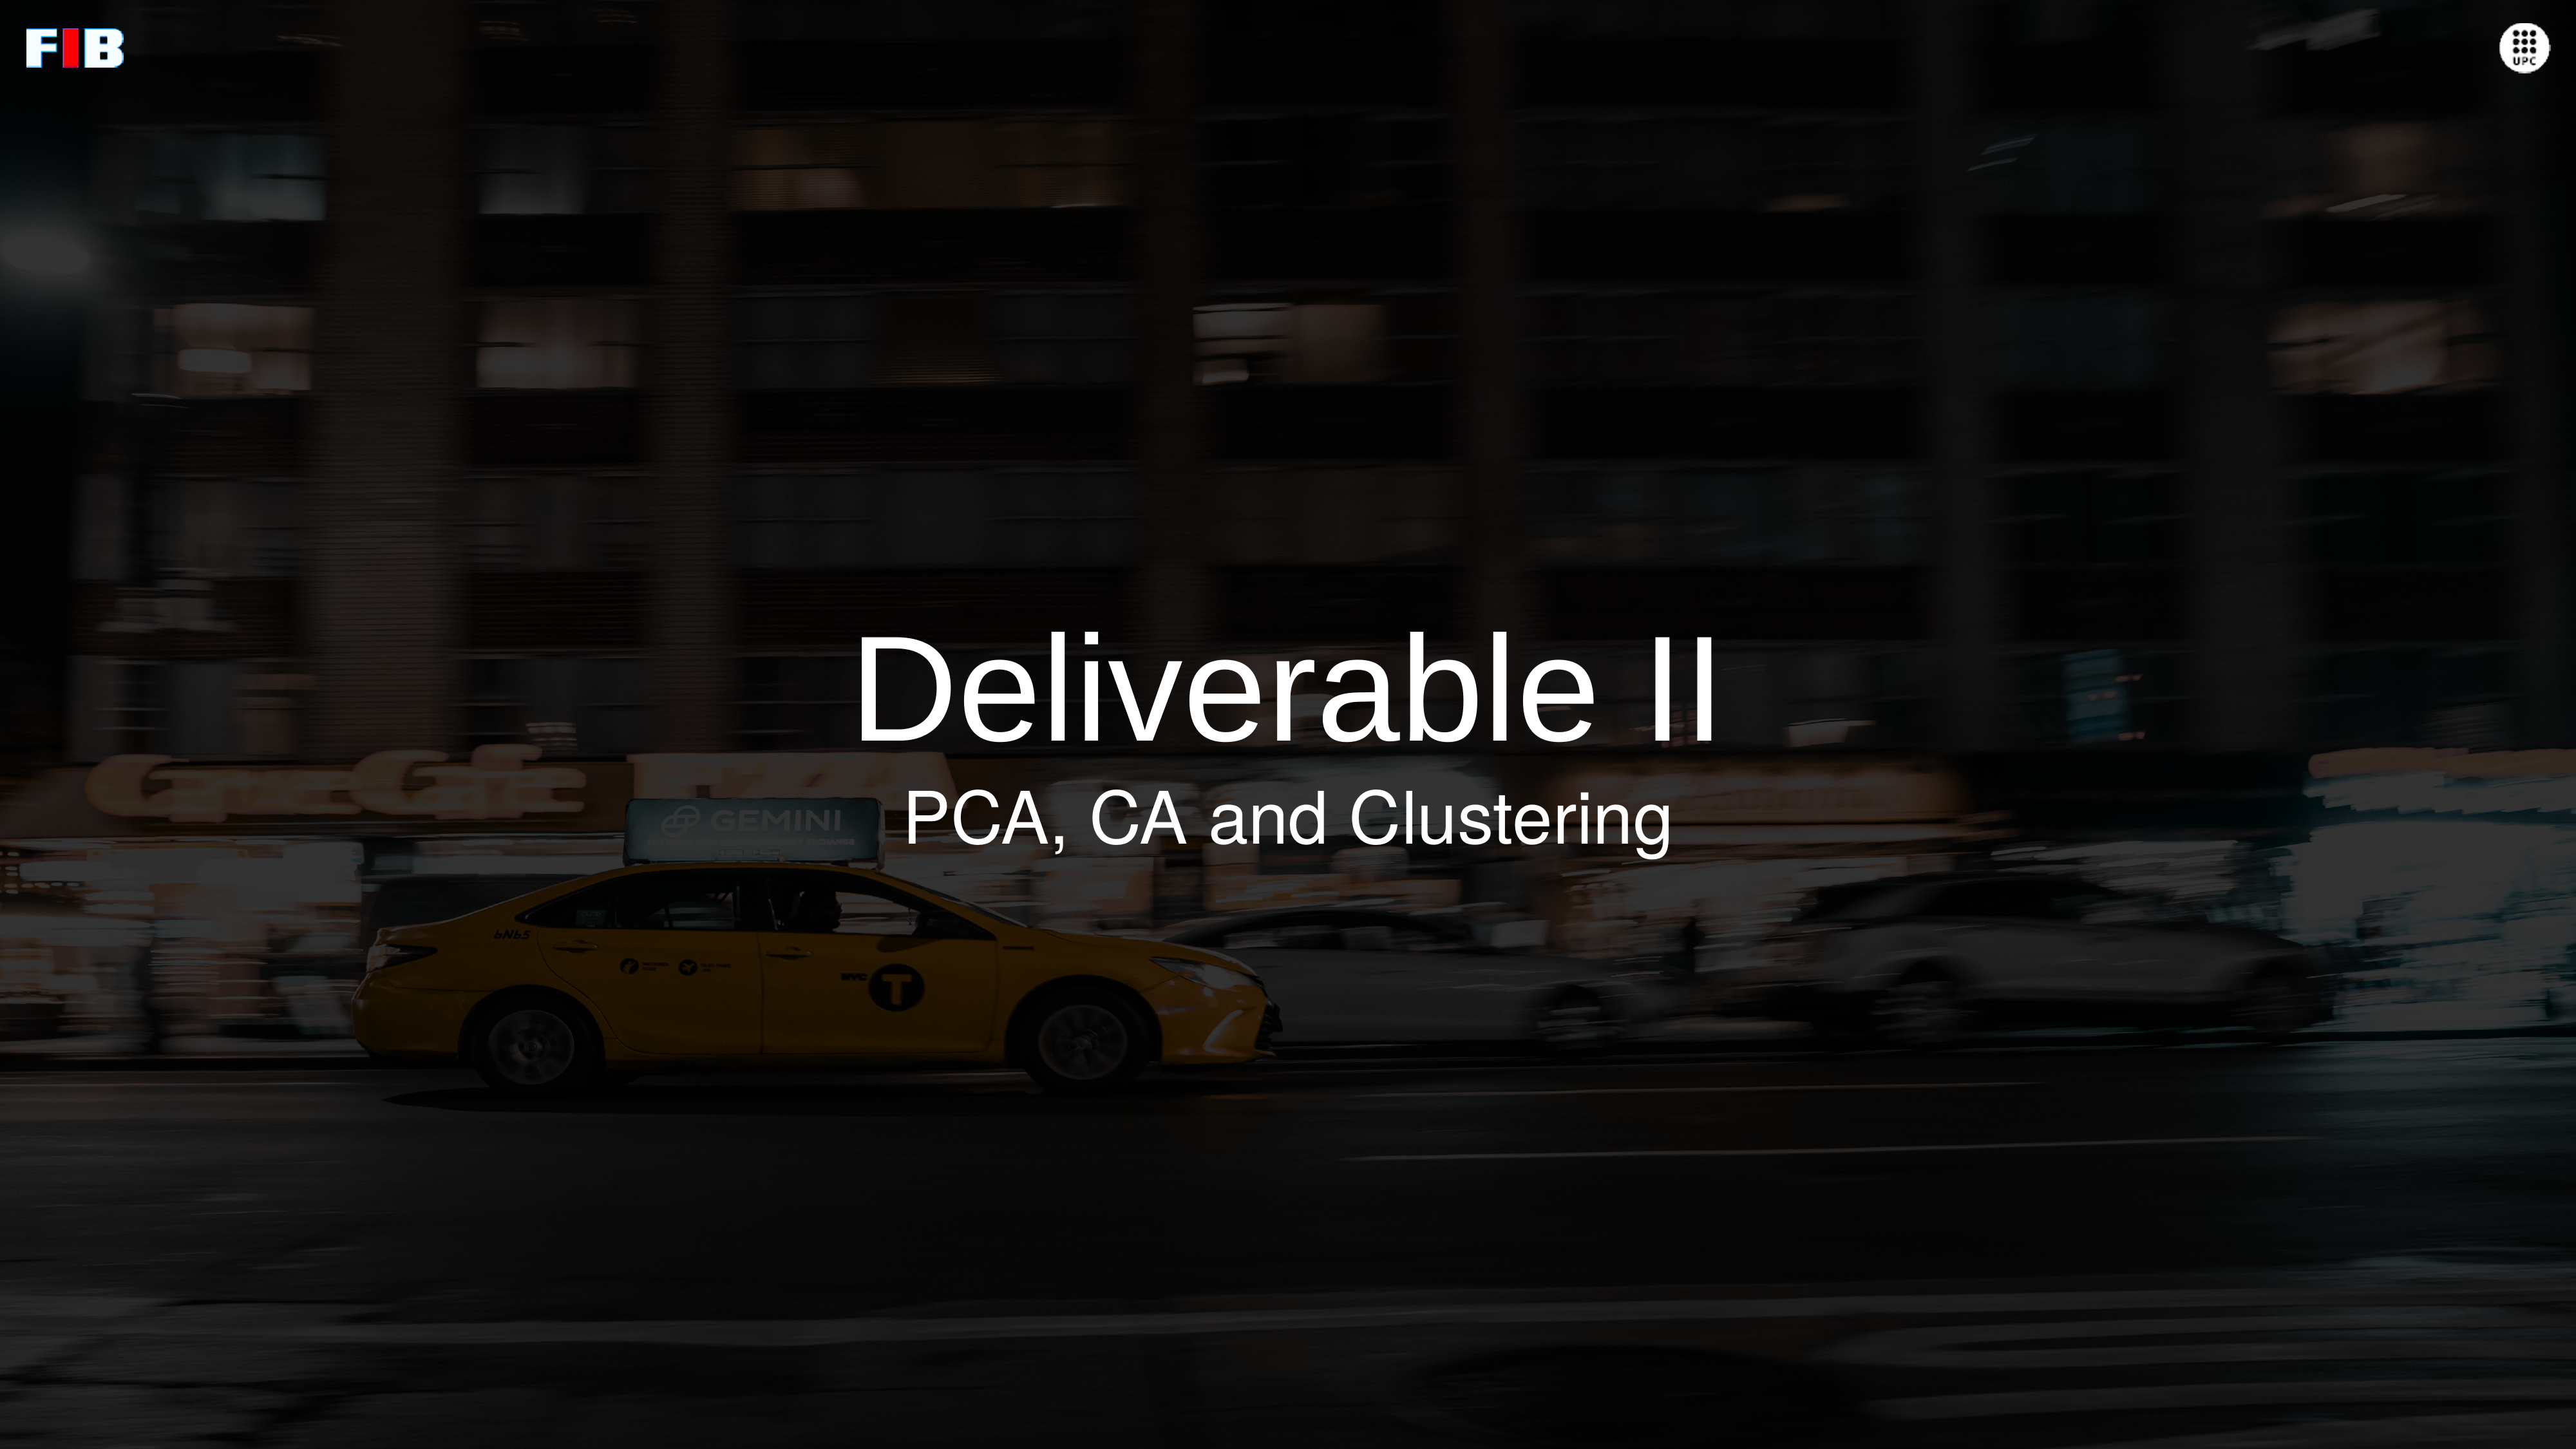

# Deliverable II
PCA, CA and Clustering